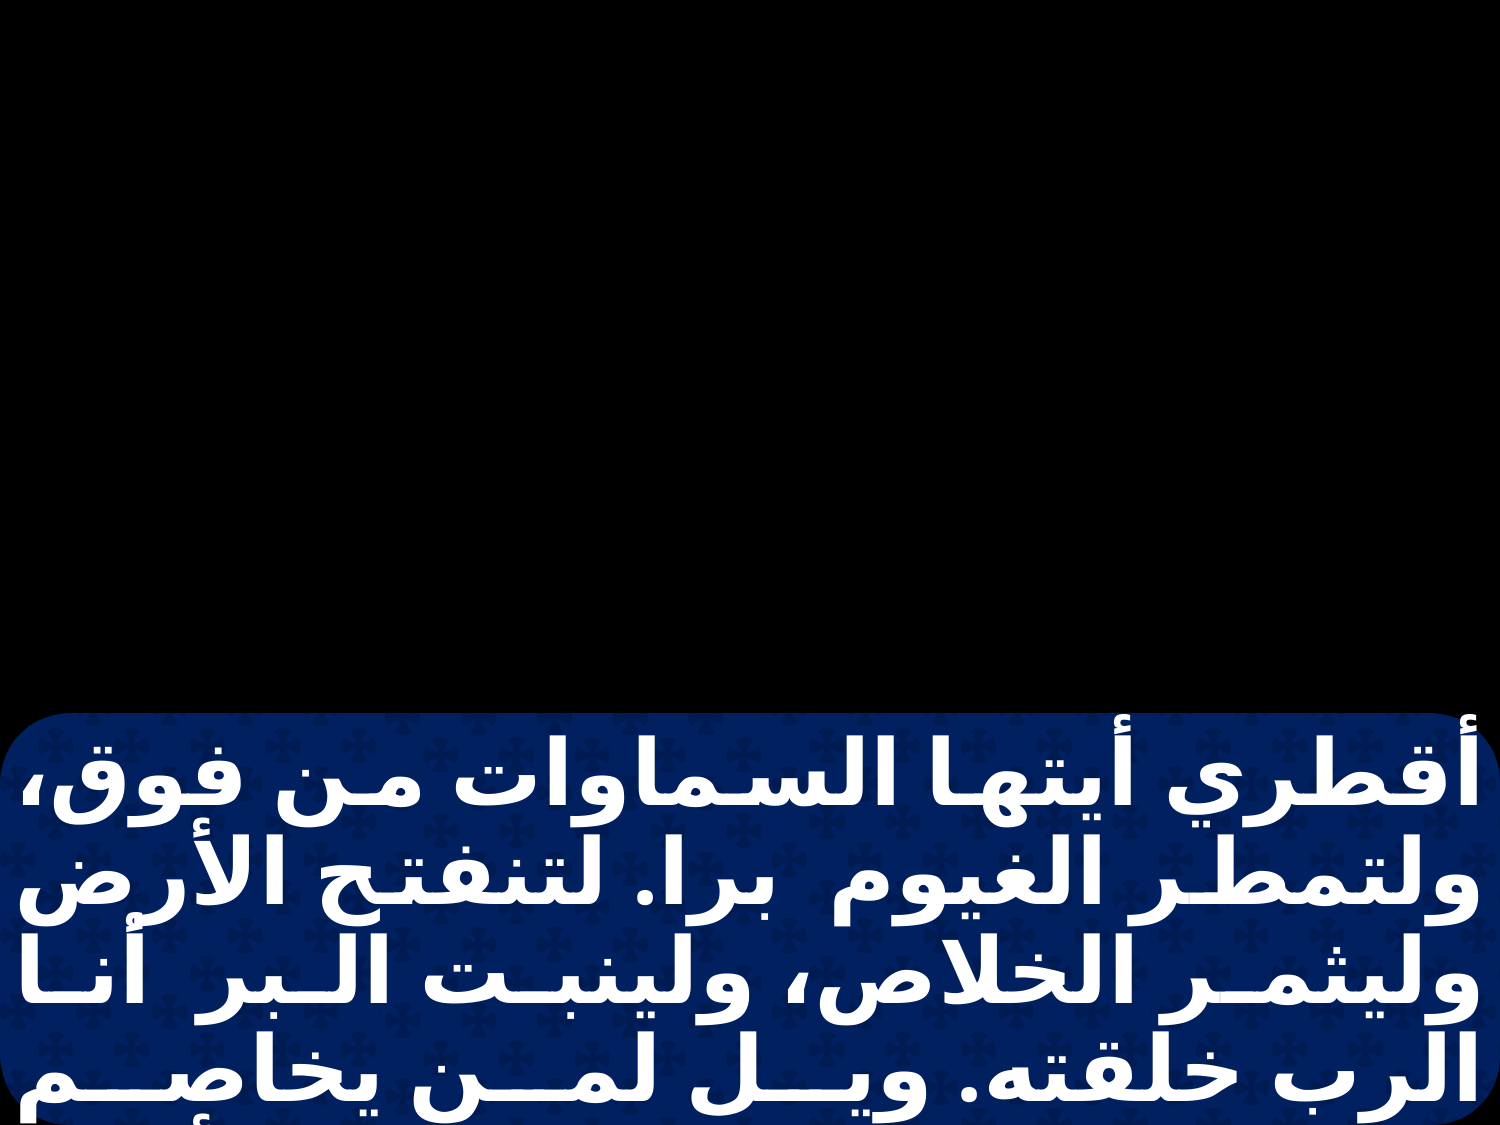

أقطري أيتها السماوات من فوق، ولتمطر الغيوم  برا. لتنفتح الأرض وليثمر الخلاص، ولينبت البر  أنا الرب خلقته. ويل لمن يخاصم جابله. وهو خزفة  من خزف الأرض أيقول الطين لجابله: " ماذا